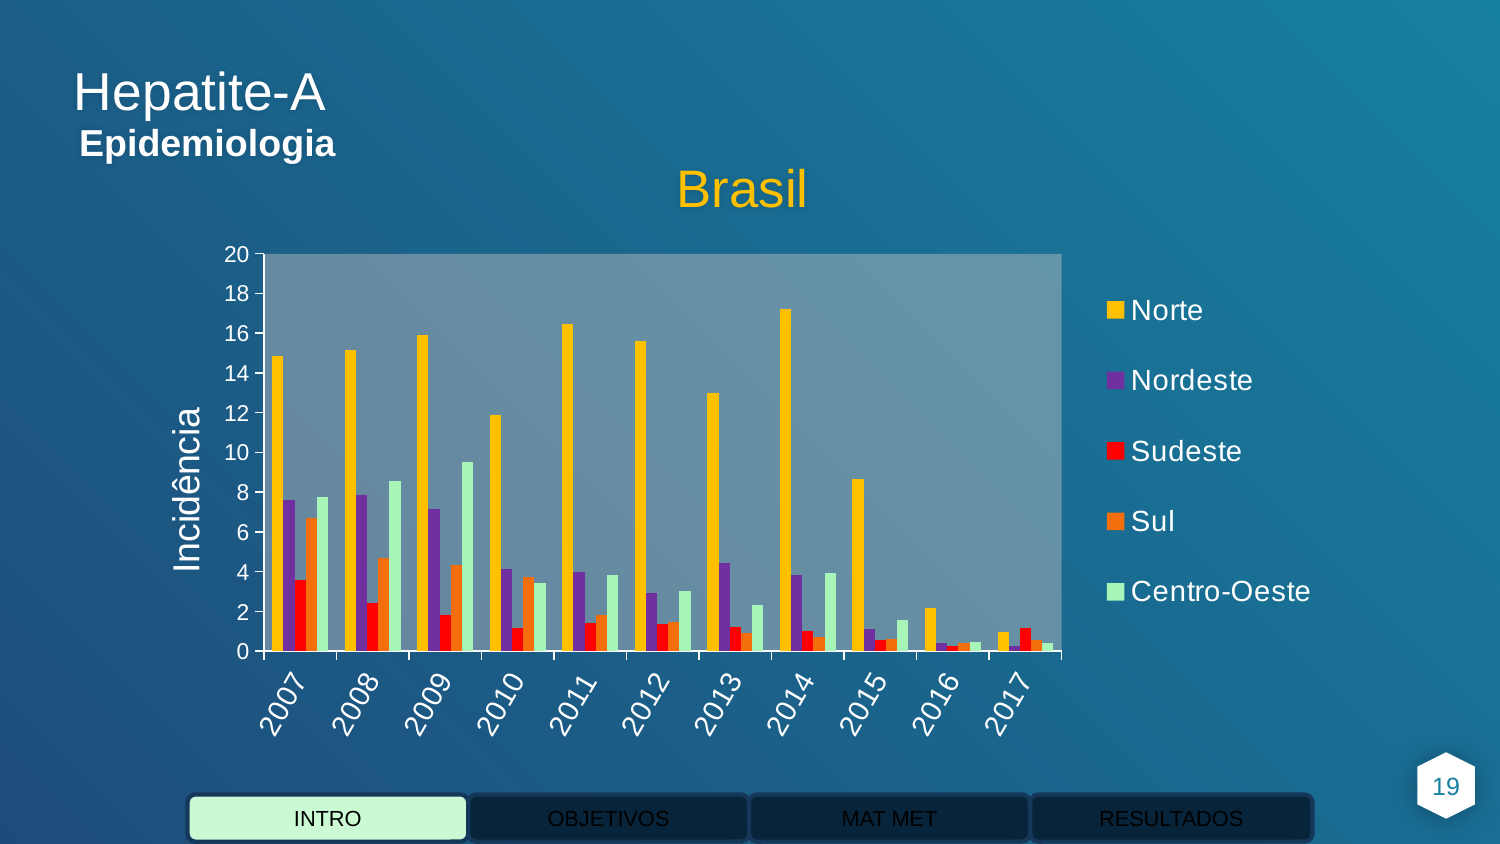

Hepatite-A
Epidemiologia
# Brasil

### Chart

| Category | Norte | Nordeste | Sudeste | Sul | Centro-Oeste |
|---|---|---|---|---|---|
| 2007 | 14.86503483238347 | 7.622525943477194 | 3.566849932100586 | 6.69259420478634 | 7.735820326635557 |
| 2008 | 15.142623970410533 | 7.855965821386723 | 2.4031115193643275 | 4.676706141315222 | 8.557274855506543 |
| 2009 | 15.918375000195317 | 7.13176830142458 | 1.7895248826266945 | 4.3507877848061405 | 9.535546899597888 |
| 2010 | 11.86464575591734 | 4.1459270711258815 | 1.1588047529377614 | 3.7155252753310046 | 3.4471035037603817 |
| 2011 | 16.483188421482772 | 3.9699555112655056 | 1.4275902513665348 | 1.7995508596791872 | 3.84016166027529 |
| 2012 | 15.622752542530906 | 2.9365310096932604 | 1.3780254447494367 | 1.4472086088774012 | 3.009869667788756 |
| 2013 | 12.98320179769946 | 4.437696930642543 | 1.1886500025986921 | 0.8959651770979354 | 2.294374826546264 |
| 2014 | 17.195724897883334 | 3.8158842946994627 | 0.9915923425714689 | 0.7099503400076247 | 3.9160009903014585 |
| 2015 | 8.636361451128495 | 1.131552108832116 | 0.5784558773449622 | 0.5850117926061351 | 1.5800824647628657 |
| 2016 | 2.17983244994588 | 0.3900489311113148 | 0.2501246222770809 | 0.4008183079400782 | 0.4725116959415332 |
| 2017 | 0.9422285131617336 | 0.24103052496151414 | 1.1650412099112826 | 0.5329744548717036 | 0.3968277214019961 |
19
INTRO
OBJETIVOS
MAT MET
RESULTADOS